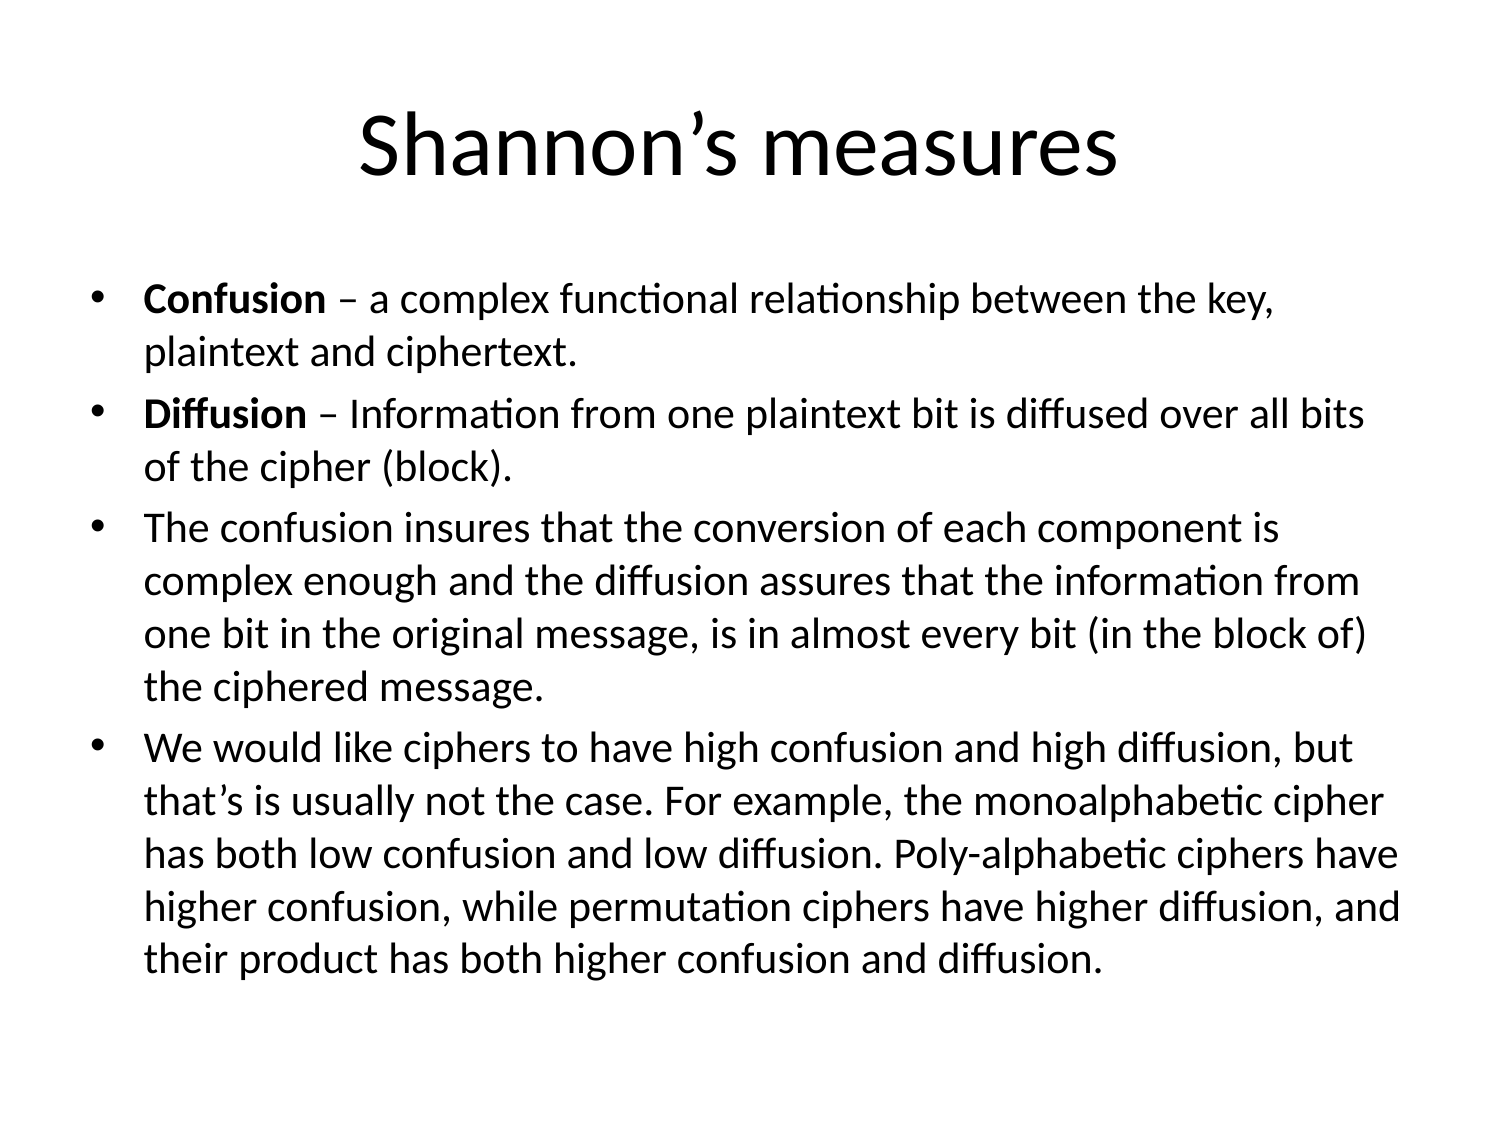

# Shannon’s measures
Confusion – a complex functional relationship between the key, plaintext and ciphertext.
Diffusion – Information from one plaintext bit is diffused over all bits of the cipher (block).
The confusion insures that the conversion of each component is complex enough and the diffusion assures that the information from one bit in the original message, is in almost every bit (in the block of) the ciphered message.
We would like ciphers to have high confusion and high diffusion, but that’s is usually not the case. For example, the monoalphabetic cipher has both low confusion and low diffusion. Poly-alphabetic ciphers have higher confusion, while permutation ciphers have higher diffusion, and their product has both higher confusion and diffusion.